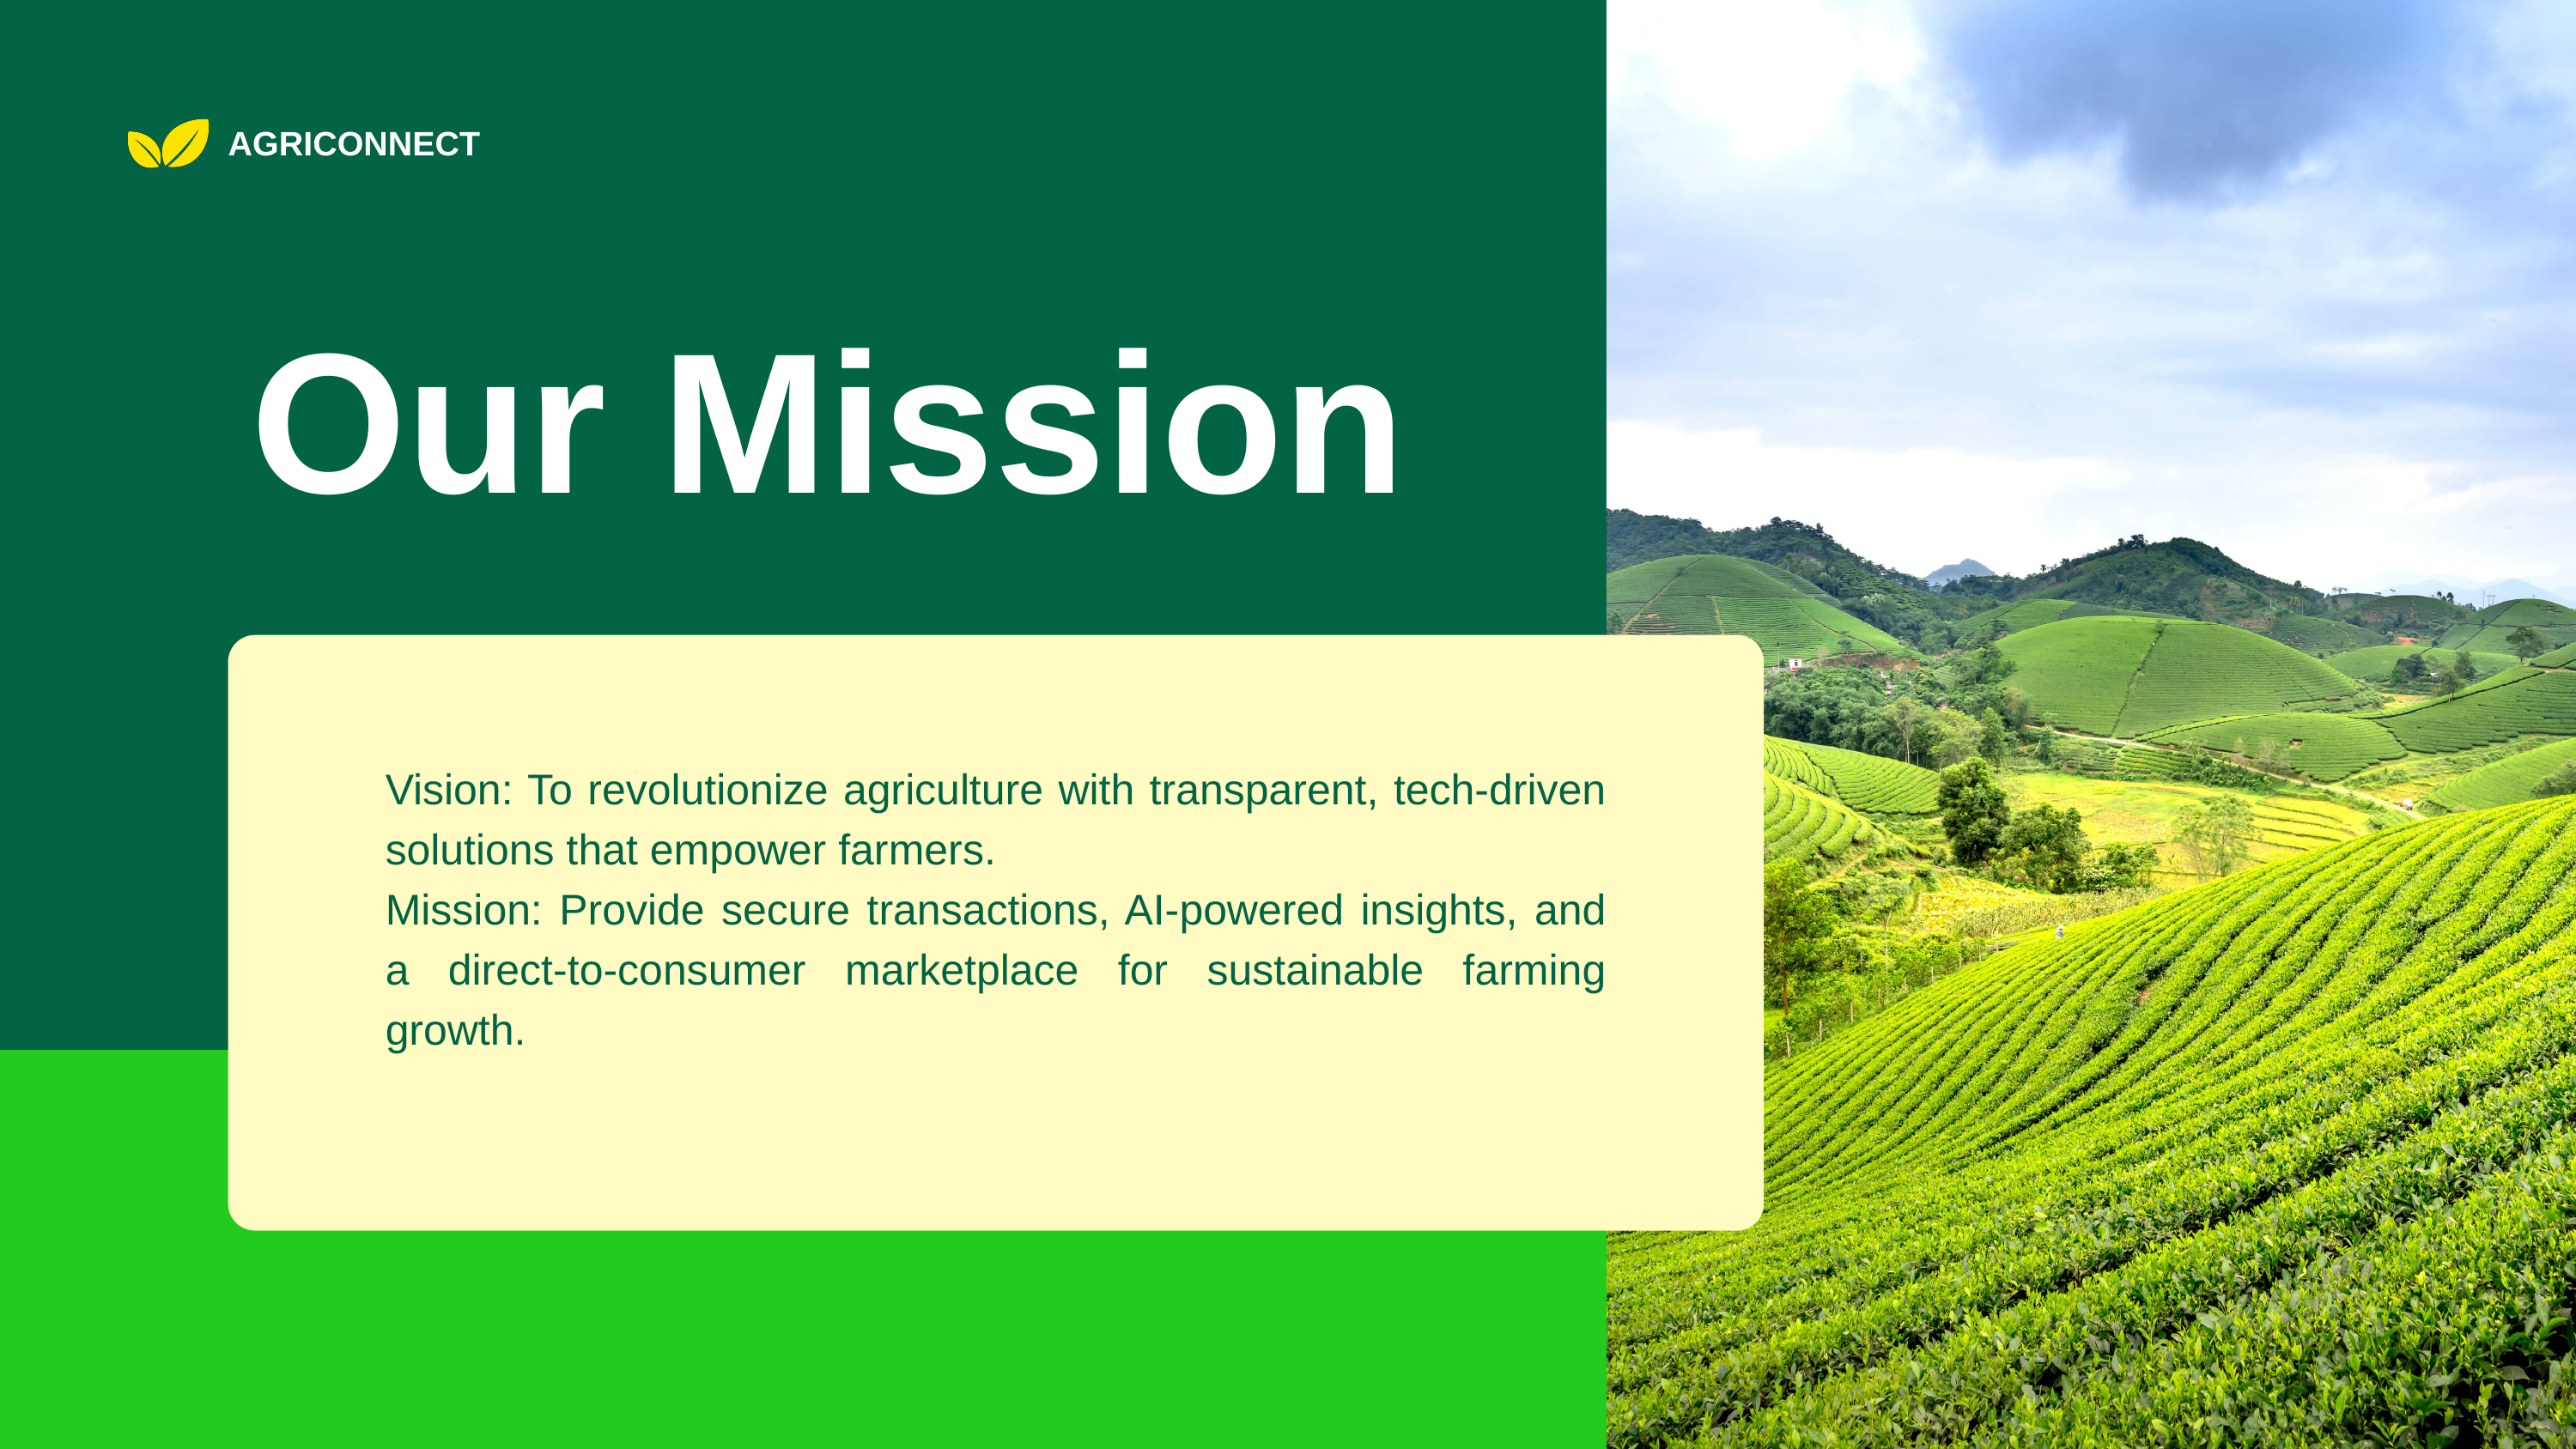

AGRICONNECT

Our Mission

Vision: To revolutionize agriculture with transparent, tech-driven solutions that empower farmers.
Mission: Provide secure transactions, AI-powered insights, and a direct-to-consumer marketplace for sustainable farming growth.